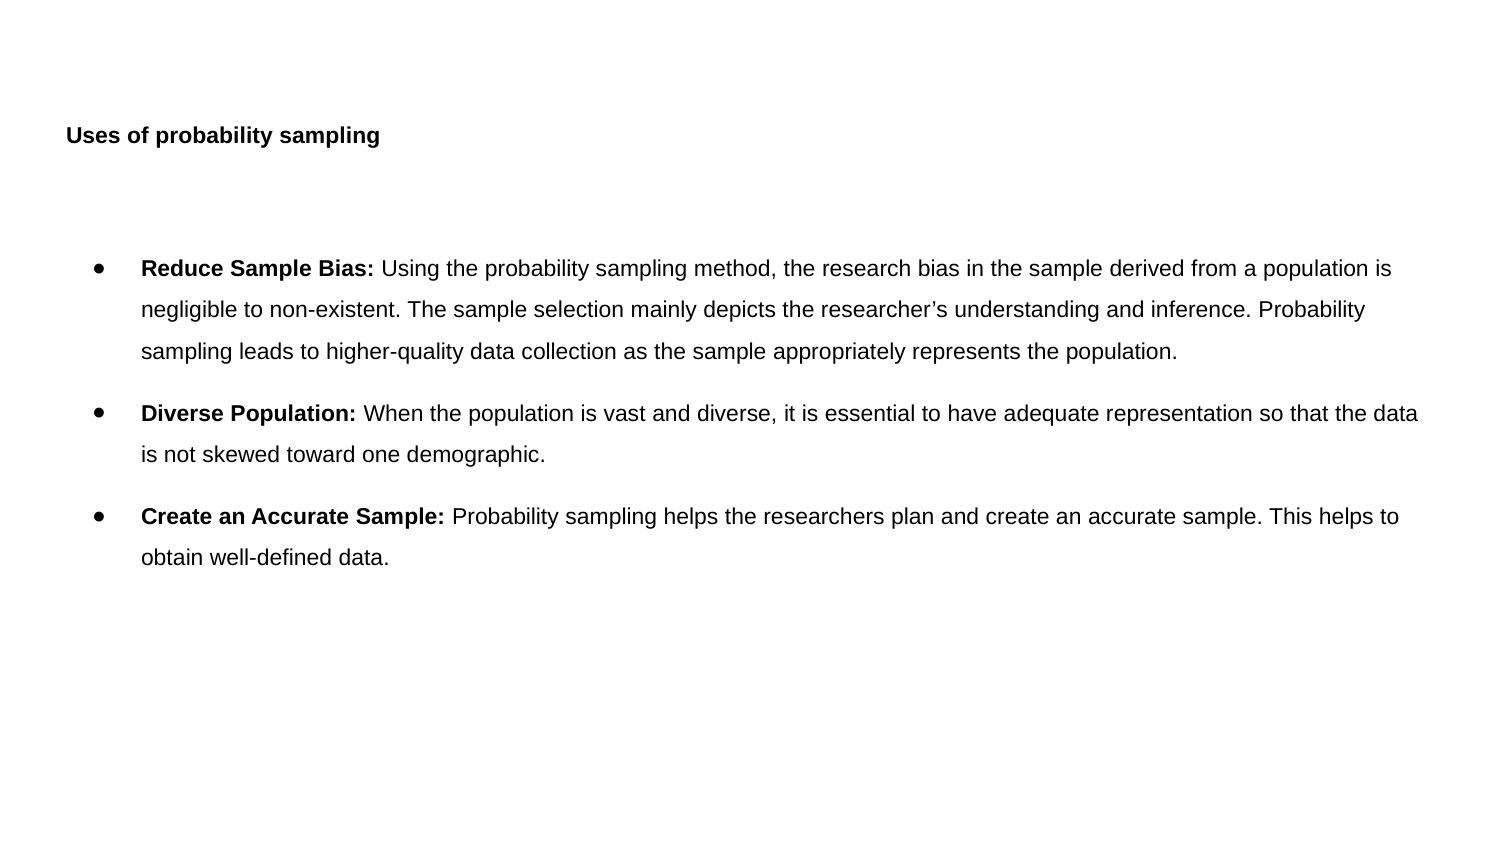

Uses of probability sampling

Reduce Sample Bias: Using the probability sampling method, the research bias in the sample derived from a population is negligible to non-existent. The sample selection mainly depicts the researcher’s understanding and inference. Probability sampling leads to higher-quality data collection as the sample appropriately represents the population.
Diverse Population: When the population is vast and diverse, it is essential to have adequate representation so that the data is not skewed toward one demographic.
Create an Accurate Sample: Probability sampling helps the researchers plan and create an accurate sample. This helps to obtain well-defined data.